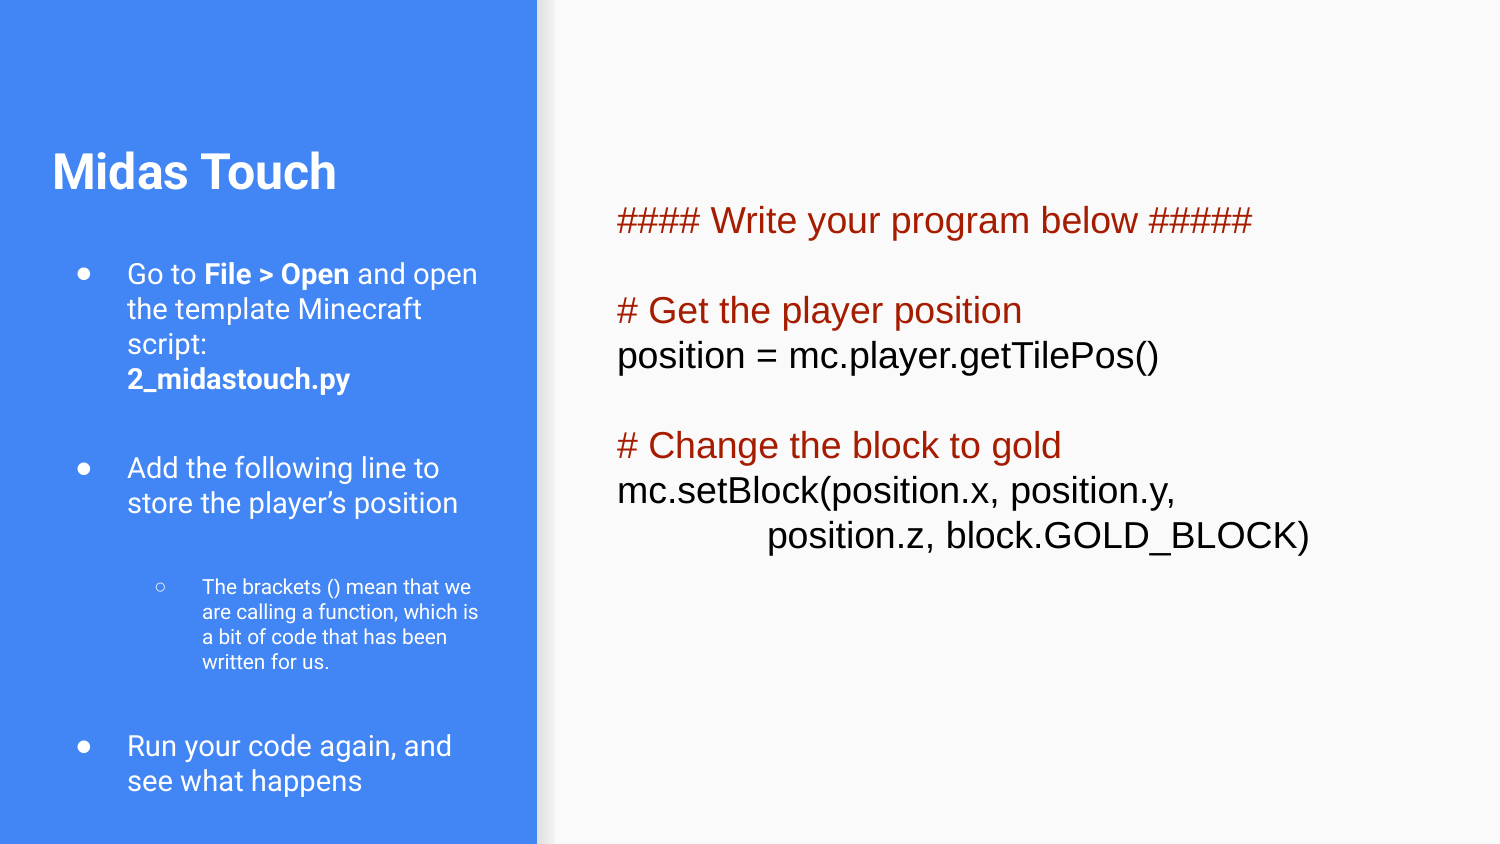

#### Write your program below #####

# Get the player position
position = mc.player.getTilePos()

# Change the block to gold
mc.setBlock(position.x, position.y,
	position.z, block.GOLD_BLOCK)
# Midas Touch
Go to File > Open and open the template Minecraft script:
2_midastouch.py
Add the following line to store the player’s position
The brackets () mean that we are calling a function, which is a bit of code that has been written for us.
Run your code again, and see what happens